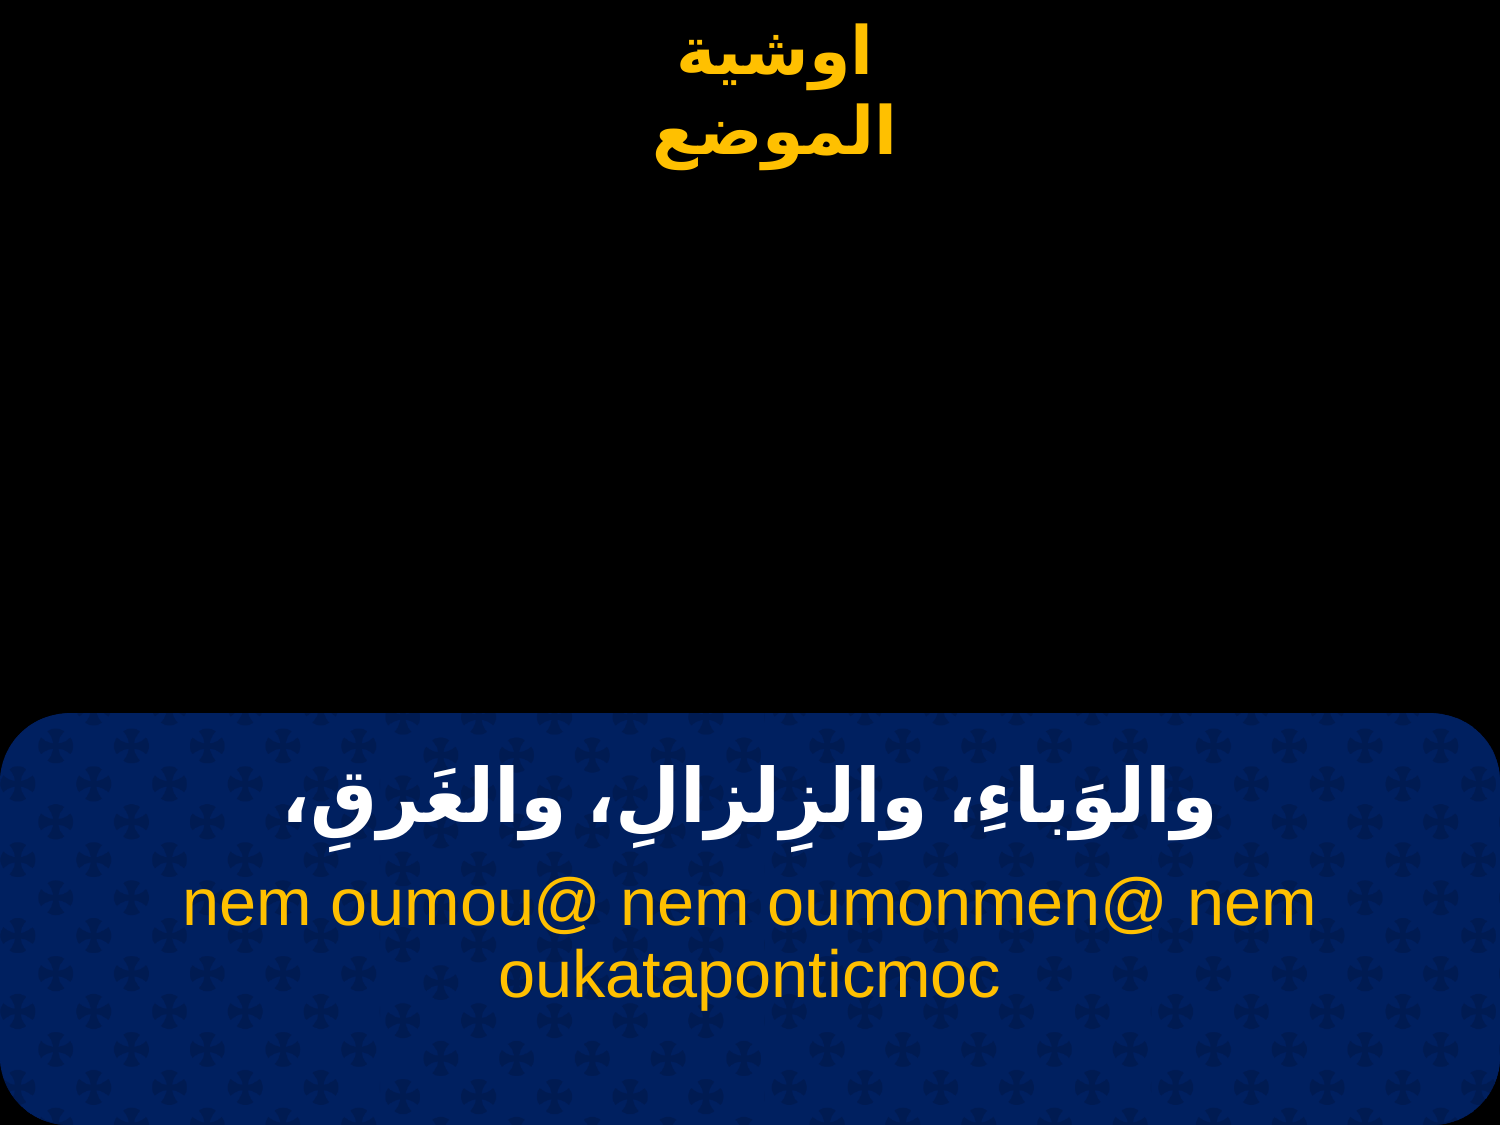

# والوَباءِ، والزِلزالِ، والغَرقِ،
nem oumou@ nem oumonmen@ nem oukataponticmoc